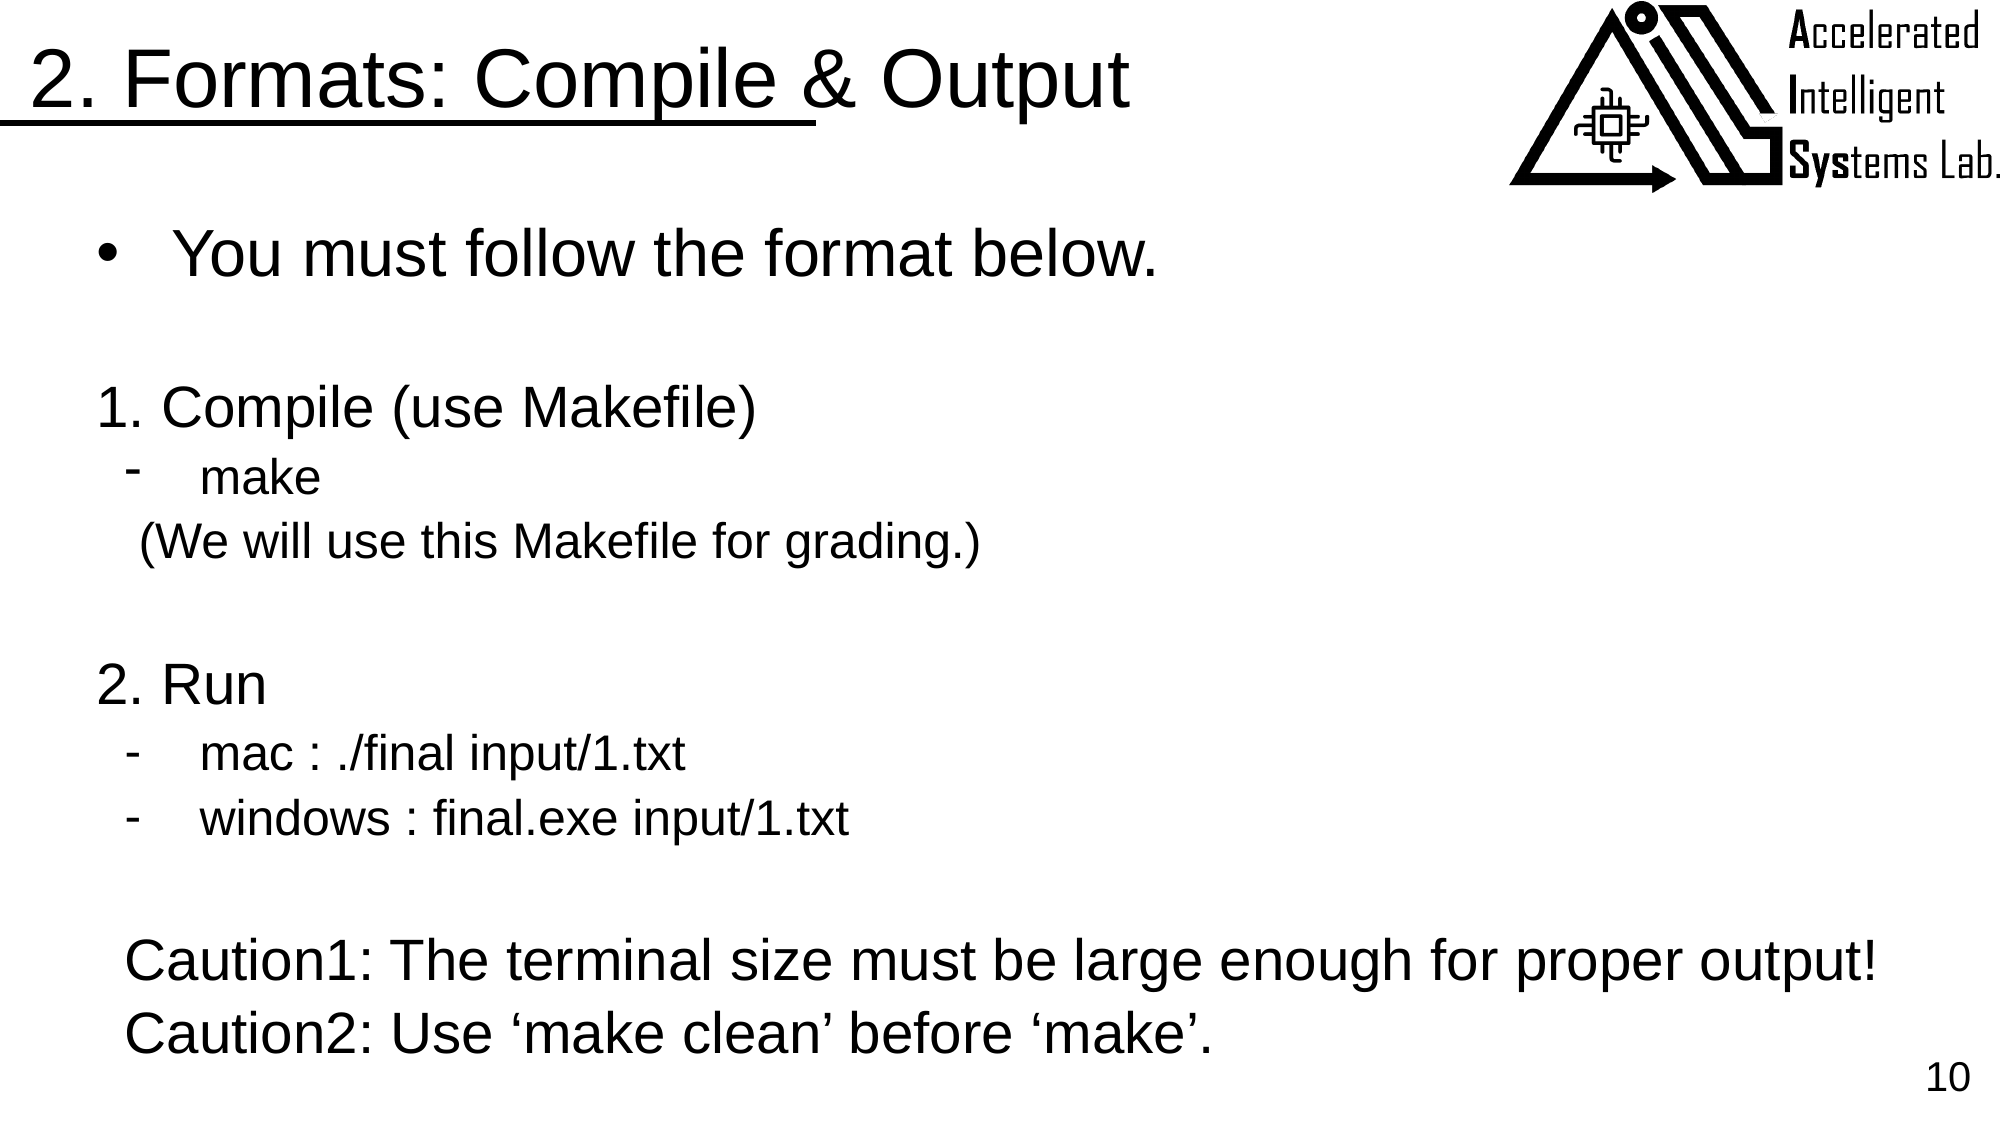

# 2. Formats: Compile & Output
You must follow the format below.

1. Compile (use Makefile)
make
 (We will use this Makefile for grading.)

2. Run
mac : ./final input/1.txt
windows : final.exe input/1.txt

Caution1: The terminal size must be large enough for proper output!
Caution2: Use ‘make clean’ before ‘make’.

10